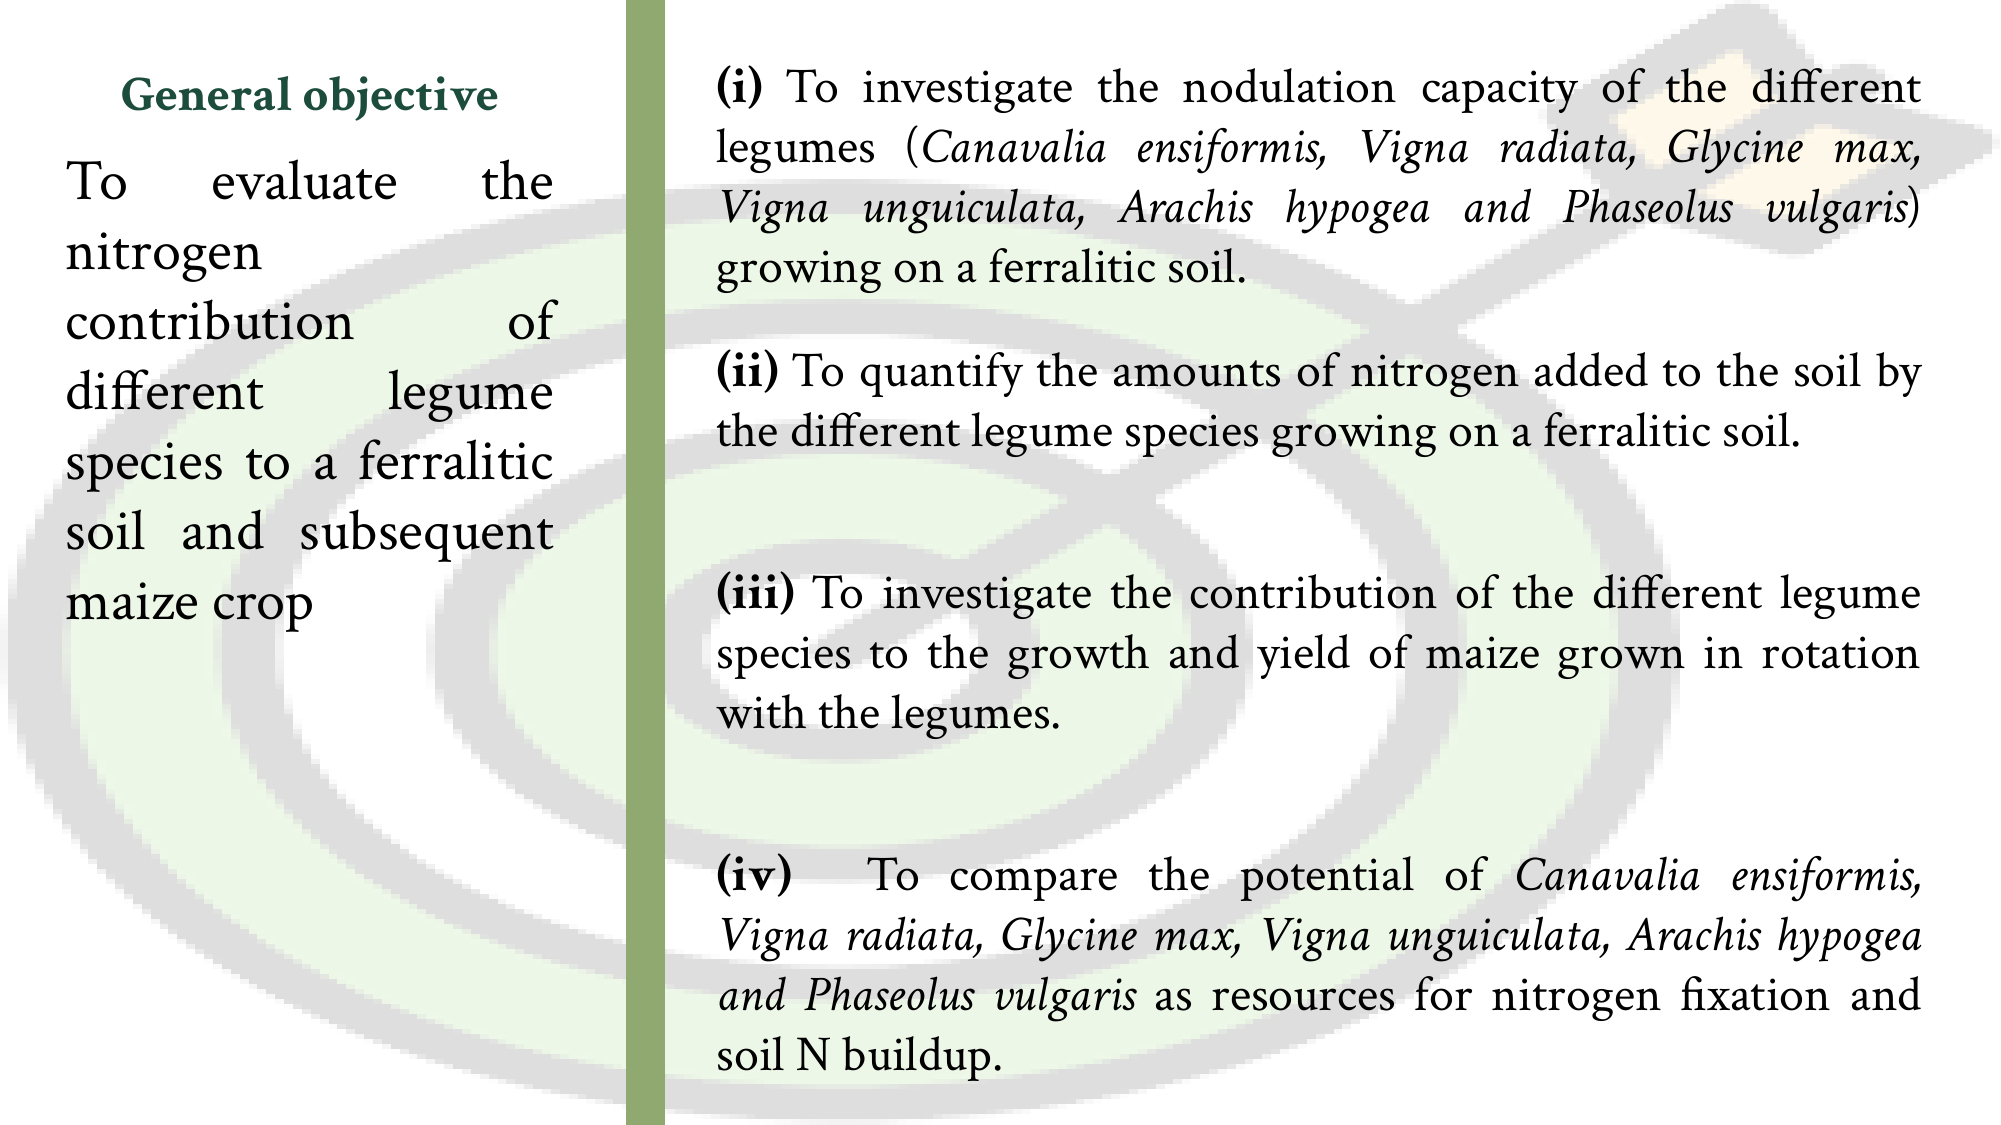

General objective
To evaluate the nitrogen contribution of different legume species to a ferralitic soil and subsequent maize crop

(i) To investigate the nodulation capacity of the different legumes (Canavalia ensiformis, Vigna radiata, Glycine max, Vigna unguiculata, Arachis hypogea and Phaseolus vulgaris) growing on a ferralitic soil.

(ii) To quantify the amounts of nitrogen added to the soil by the different legume species growing on a ferralitic soil.

(iii) To investigate the contribution of the different legume species to the growth and yield of maize grown in rotation with the legumes.

(iv)	To compare the potential of Canavalia ensiformis, Vigna radiata, Glycine max, Vigna unguiculata, Arachis hypogea and Phaseolus vulgaris as resources for nitrogen fixation and soil N buildup.